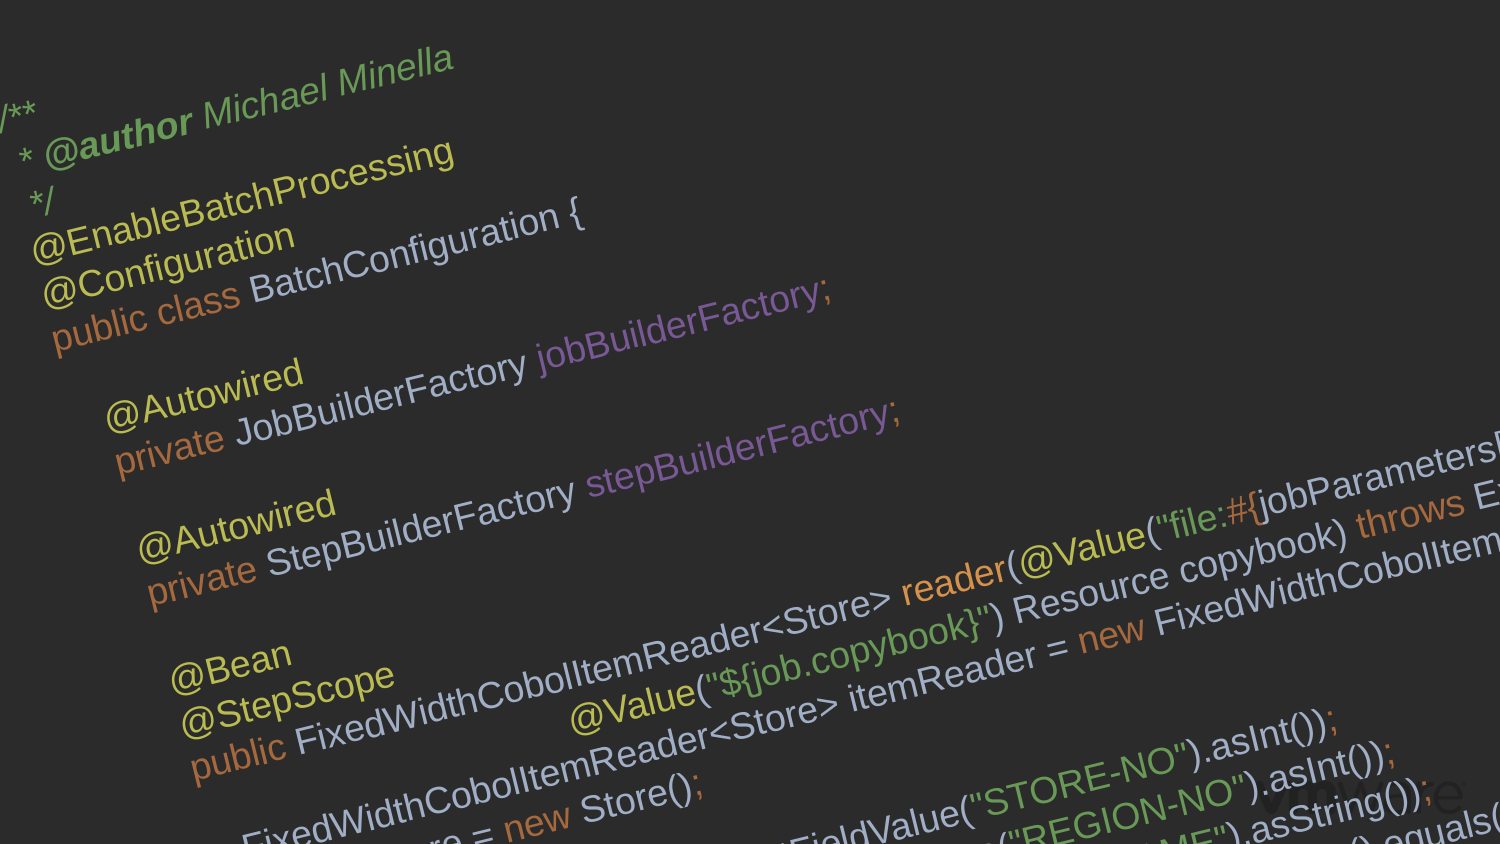

/**
 * @author Michael Minella
 */
@EnableBatchProcessing
@Configuration
public class BatchConfiguration {
   @Autowired
   private JobBuilderFactory jobBuilderFactory;
   @Autowired
   private StepBuilderFactory stepBuilderFactory;
   @Bean
   @StepScope
   public FixedWidthCobolItemReader<Store> reader(@Value("file:#{jobParameters['localFilePath']}") Resource inputFile,
                                       @Value("${job.copybook}") Resource copybook) throws Exception {
      FixedWidthCobolItemReader<Store> itemReader = new FixedWidthCobolItemReader<>(inputFile, copybook, line -> {
         Store store = new Store();
         store.setStoreNumber(line.getFieldValue("STORE-NO").asInt());
         store.setRegionNumber(line.getFieldValue("REGION-NO").asInt());
         store.setStoreName(line.getFieldValue("STORE-NAME").asString());
         store.setNewStore(line.getFieldValue("NEW-STORE").asString().equals("Y"));
         store.setActiveStore(line.getFieldValue("ACTIVE-STORE").asString().equals("Y"));
         store.setClosedStore(line.getFieldValue("CLOSED-STORE").asString().equals("Y"));
         store.setDcType(line.getFieldValue("DC-TYPE").asString());